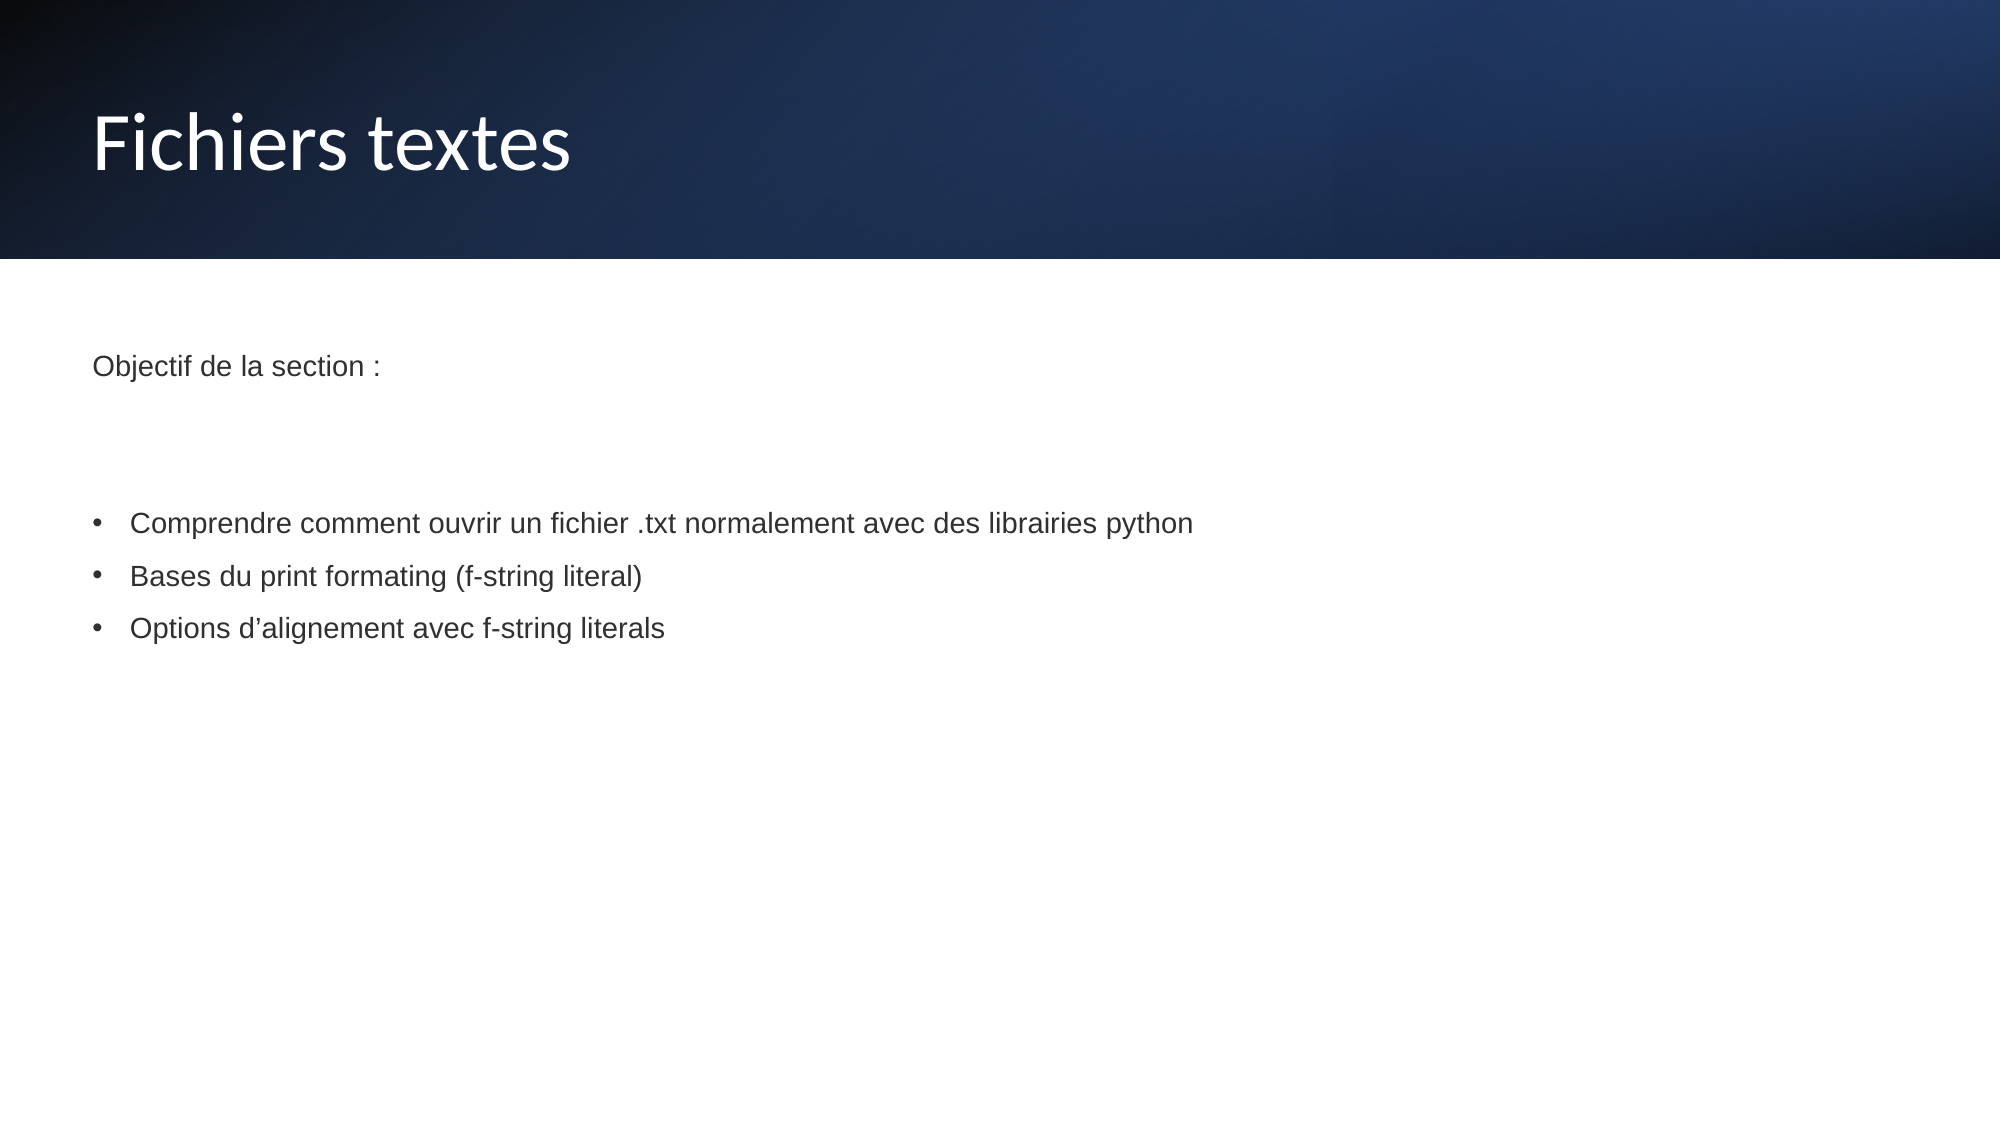

# Fichiers textes

Objectif de la section :

Comprendre comment ouvrir un fichier .txt normalement avec des librairies python
Bases du print formating (f-string literal)
Options d’alignement avec f-string literals